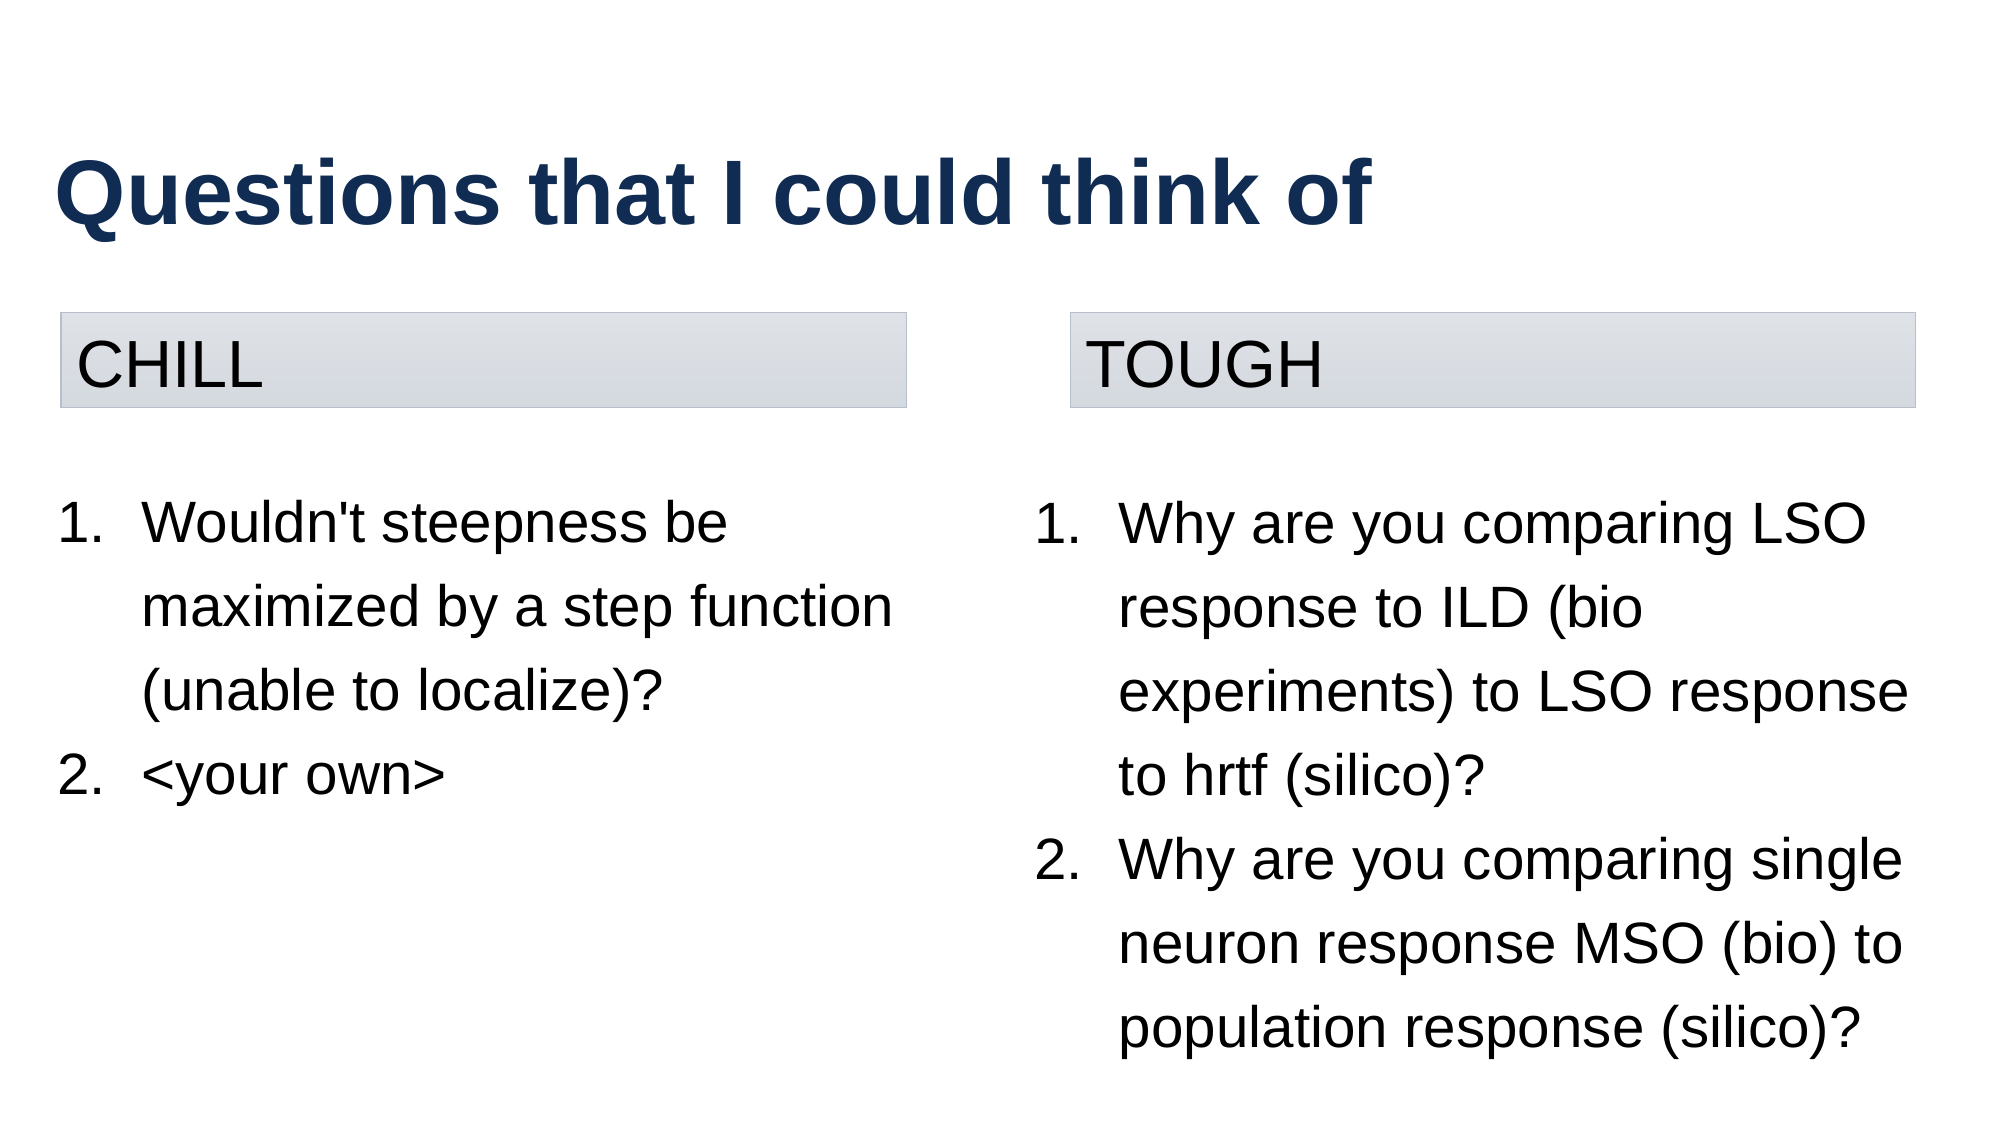

# Questions that I could think of
TOUGH
CHILL
Wouldn't steepness be maximized by a step function (unable to localize)?
<your own>
Why are you comparing LSO response to ILD (bio experiments) to LSO response to hrtf (silico)?
Why are you comparing single neuron response MSO (bio) to population response (silico)?